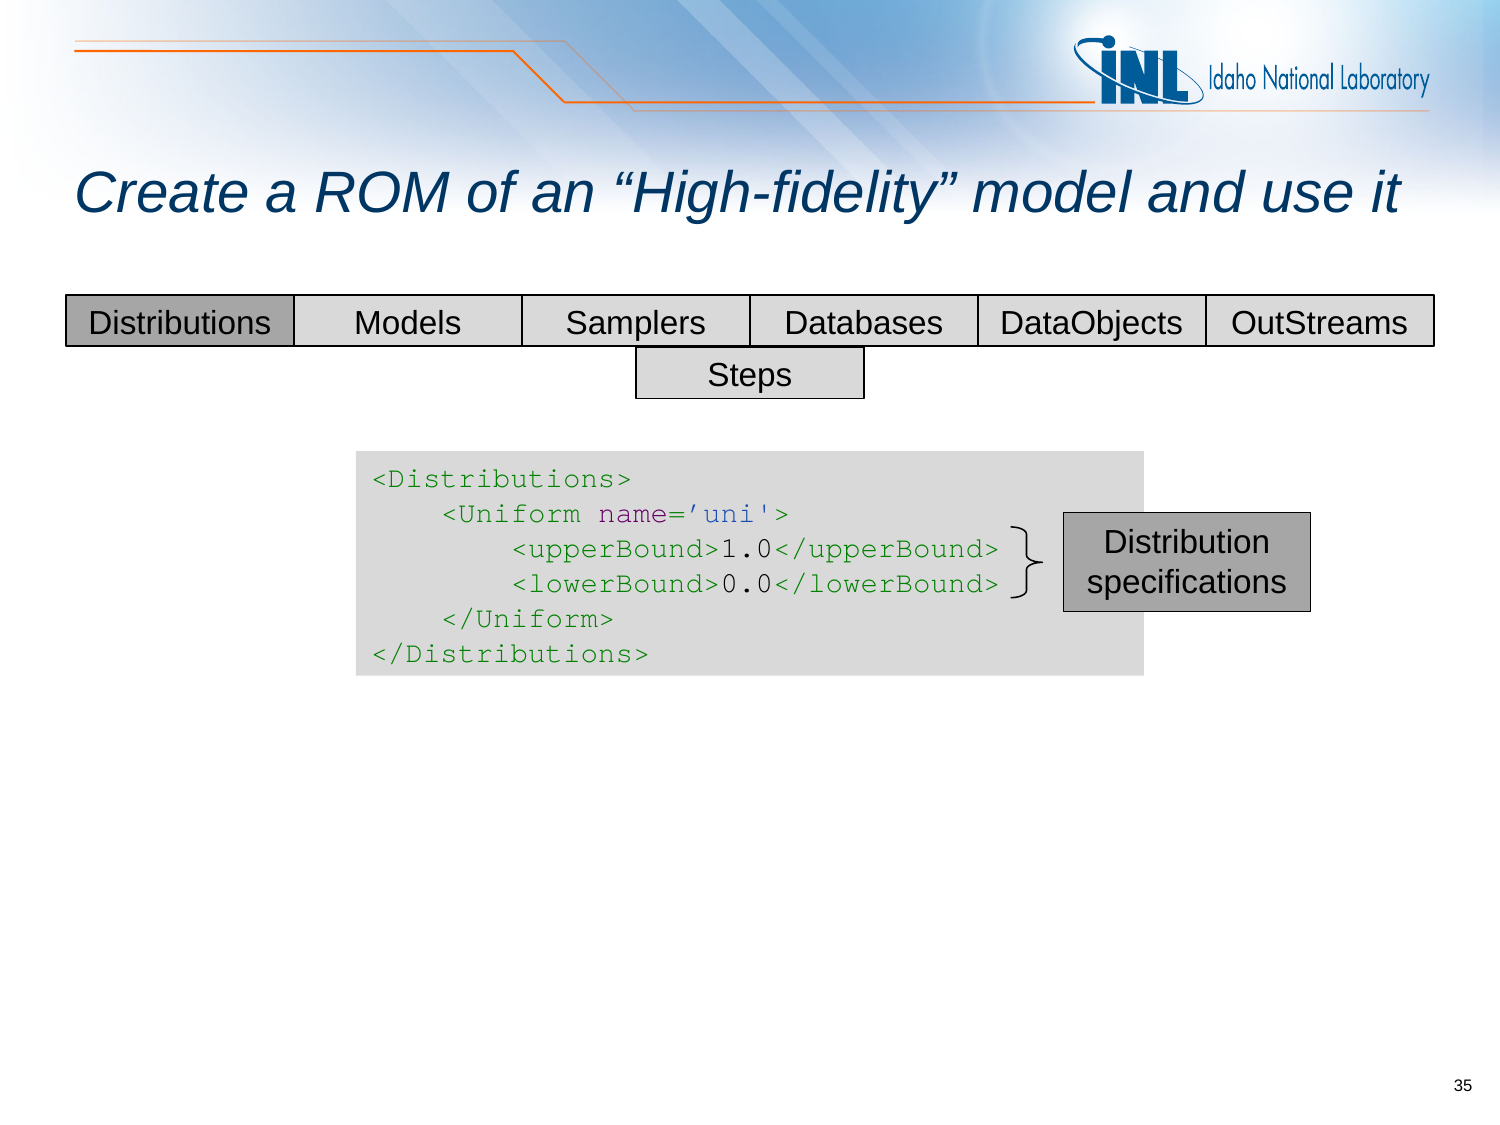

# Create a ROM of an “High-fidelity” model and use it
Distributions
Models
Samplers
Databases
DataObjects
OutStreams
Steps
<Distributions>
    <Uniform name=’uni'>
        <upperBound>1.0</upperBound>
        <lowerBound>0.0</lowerBound>
    </Uniform>
</Distributions>
Distribution specifications

35